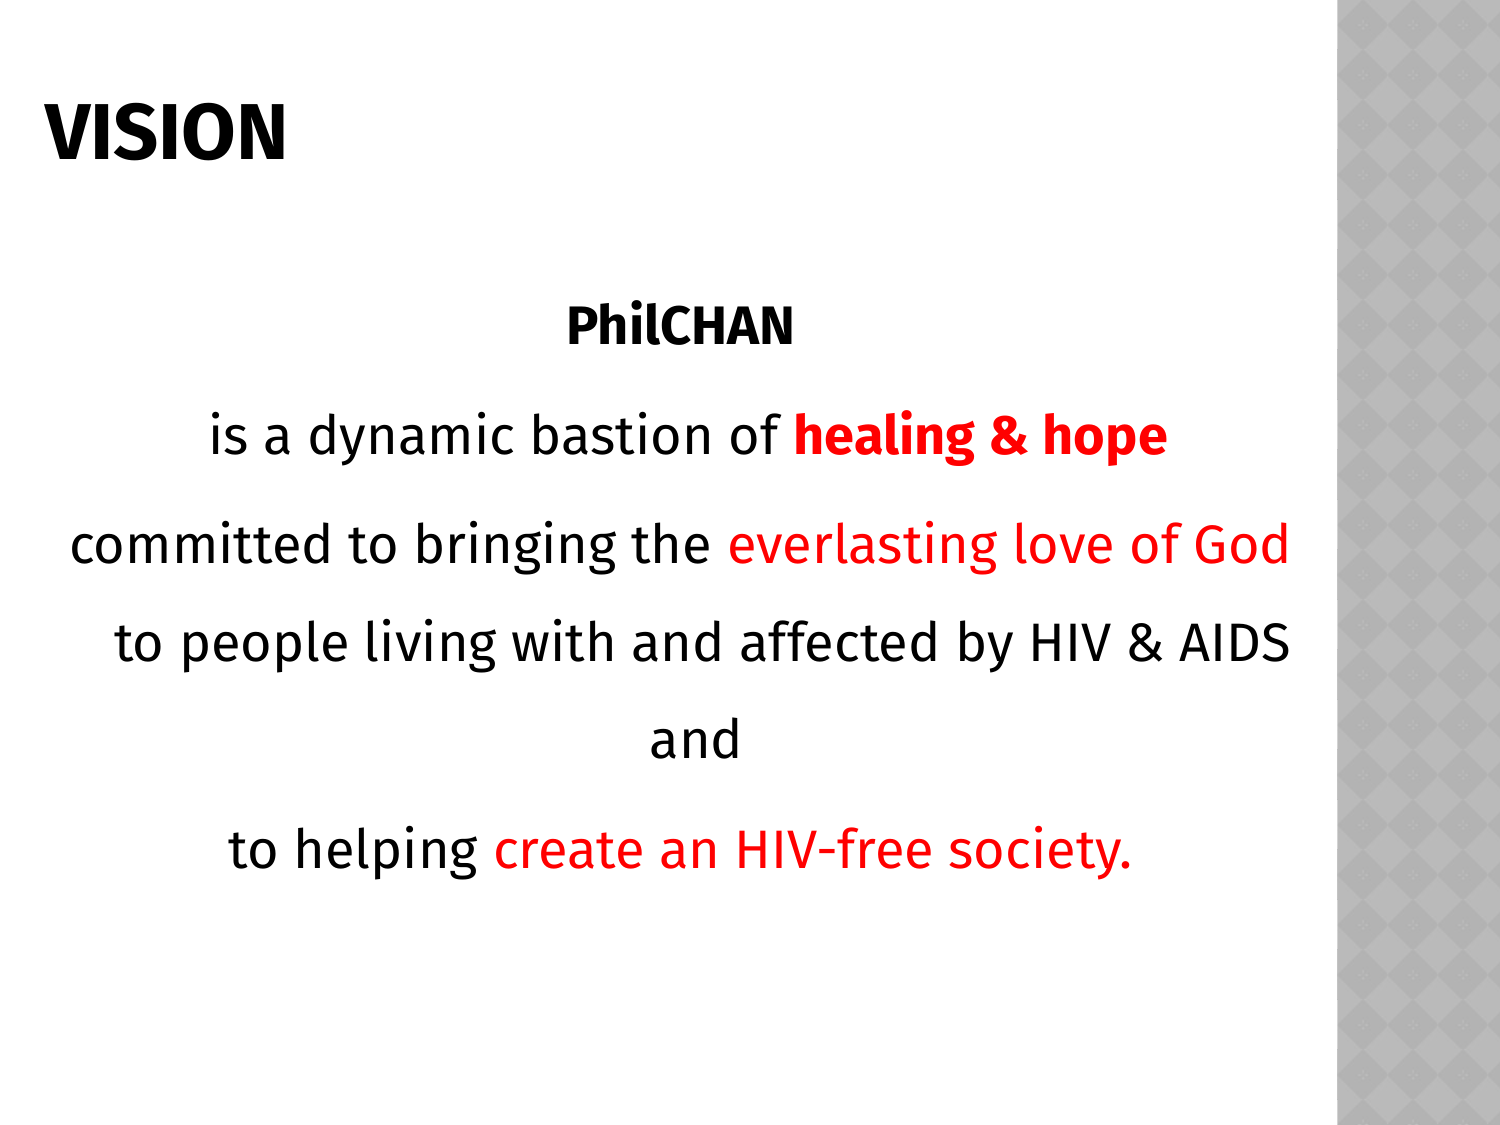

# Vision
PhilCHAN
 is a dynamic bastion of healing & hope
committed to bringing the everlasting love of God to people living with and affected by HIV & AIDS and
to helping create an HIV-free society.